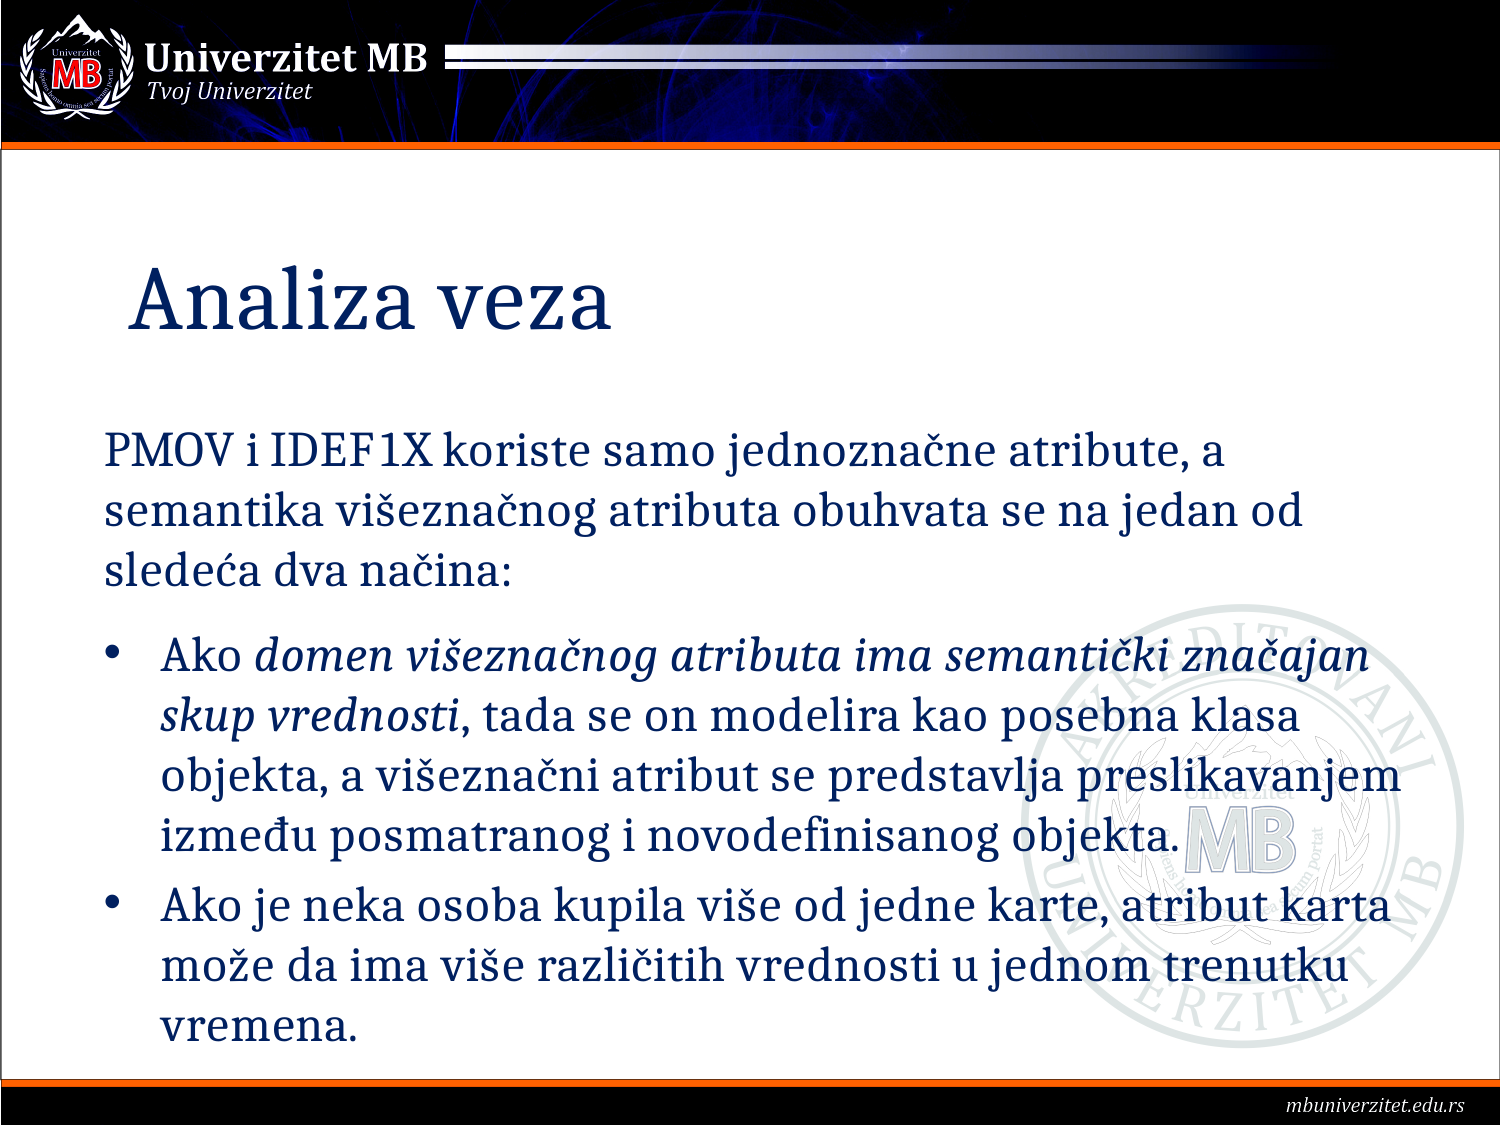

Analiza veza
PMOV i IDEF1X koriste samo jednoznačne atribute, a semantika višeznačnog atributa obuhvata se na jedan od sledeća dva načina:
Ako domen višeznačnog atributa ima semantički značajan skup vrednosti, tada se on modelira kao posebna klasa objekta, a višeznačni atribut se predstavlja preslikavanjem između posmatranog i novodefinisanog objekta.
Ako je neka osoba kupila više od jedne karte, atribut karta može da ima više različitih vrednosti u jednom trenutku vremena.